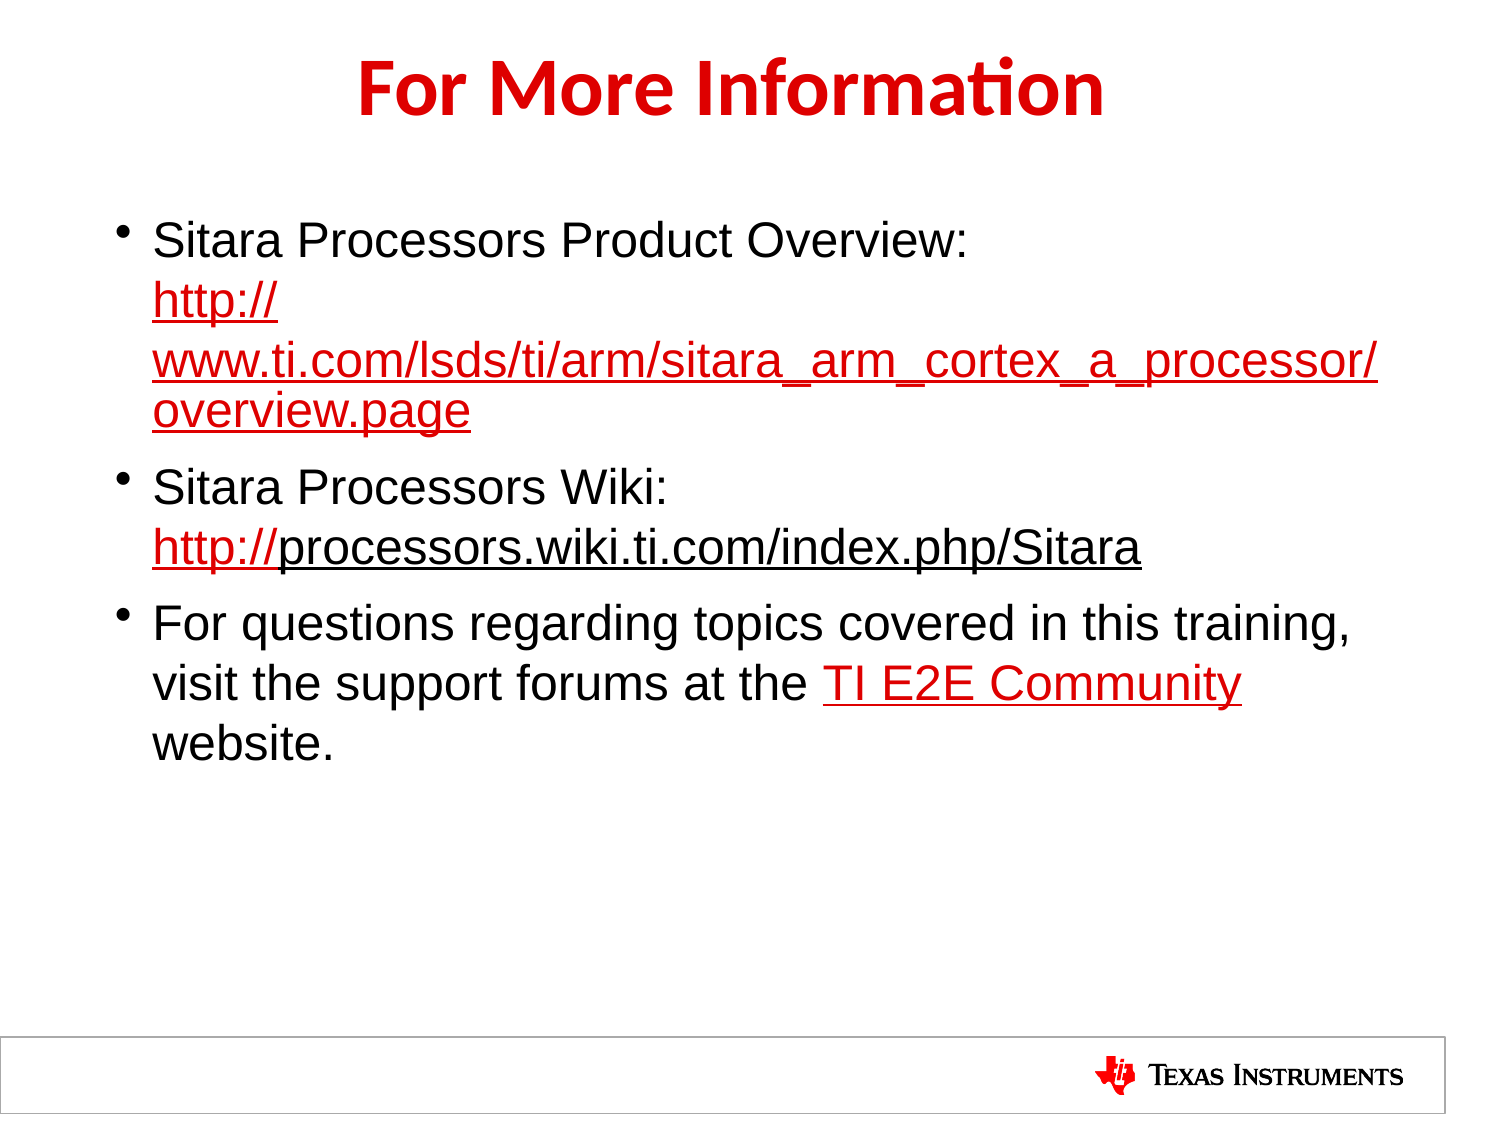

# For More Information
Sitara Processors Product Overview:
http://www.ti.com/lsds/ti/arm/sitara_arm_cortex_a_processor/overview.page
Sitara Processors Wiki:
http://processors.wiki.ti.com/index.php/Sitara
For questions regarding topics covered in this training, visit the support forums at the TI E2E Community website.